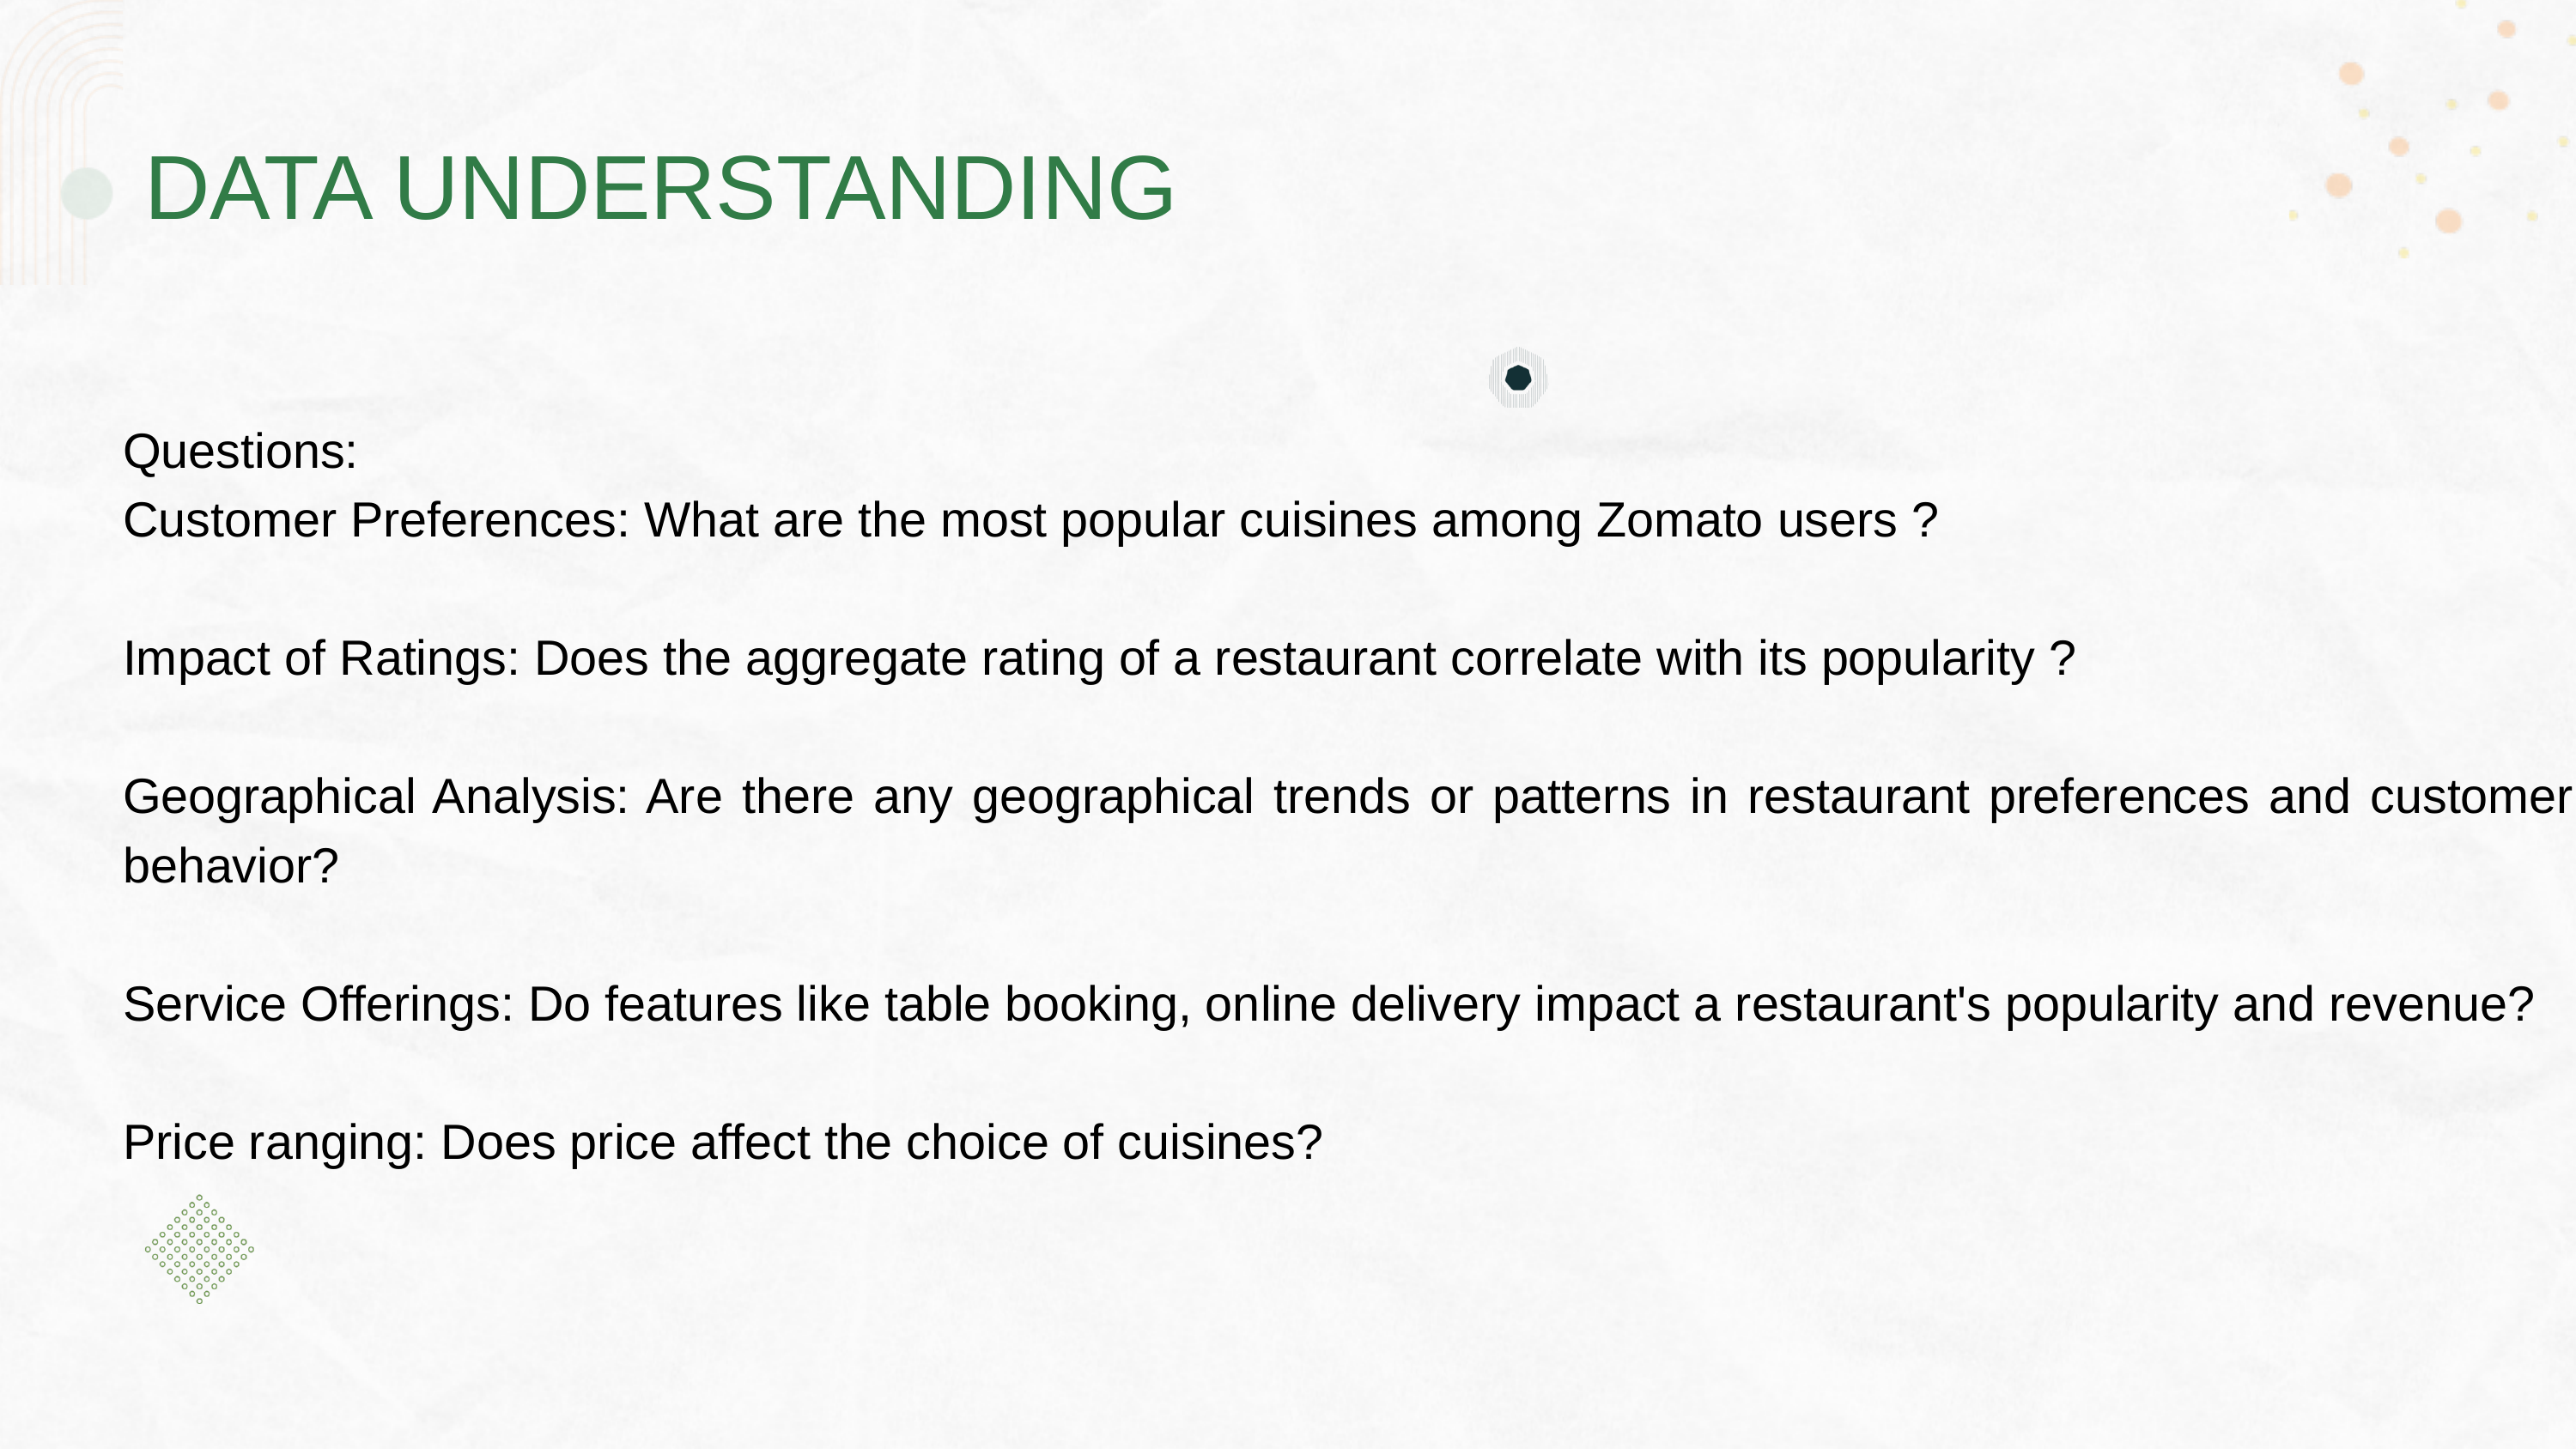

DATA UNDERSTANDING

Questions:
Customer Preferences: What are the most popular cuisines among Zomato users ?

Impact of Ratings: Does the aggregate rating of a restaurant correlate with its popularity ?

Geographical Analysis: Are there any geographical trends or patterns in restaurant preferences and customer behavior?

Service Offerings: Do features like table booking, online delivery impact a restaurant's popularity and revenue?

Price ranging: Does price affect the choice of cuisines?